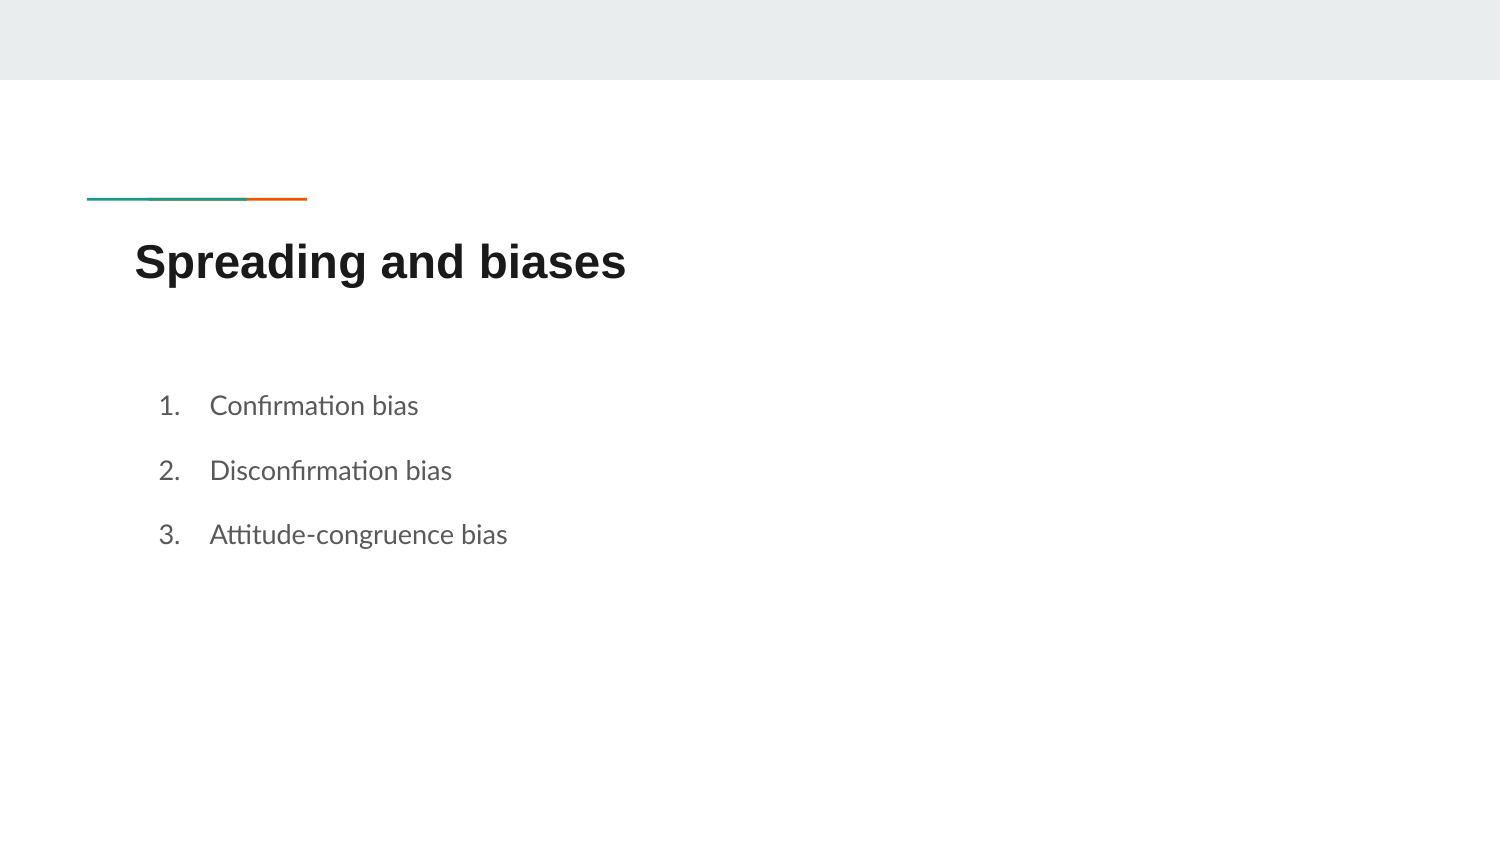

# Spreading and biases
Confirmation bias
Disconfirmation bias
Attitude-congruence bias